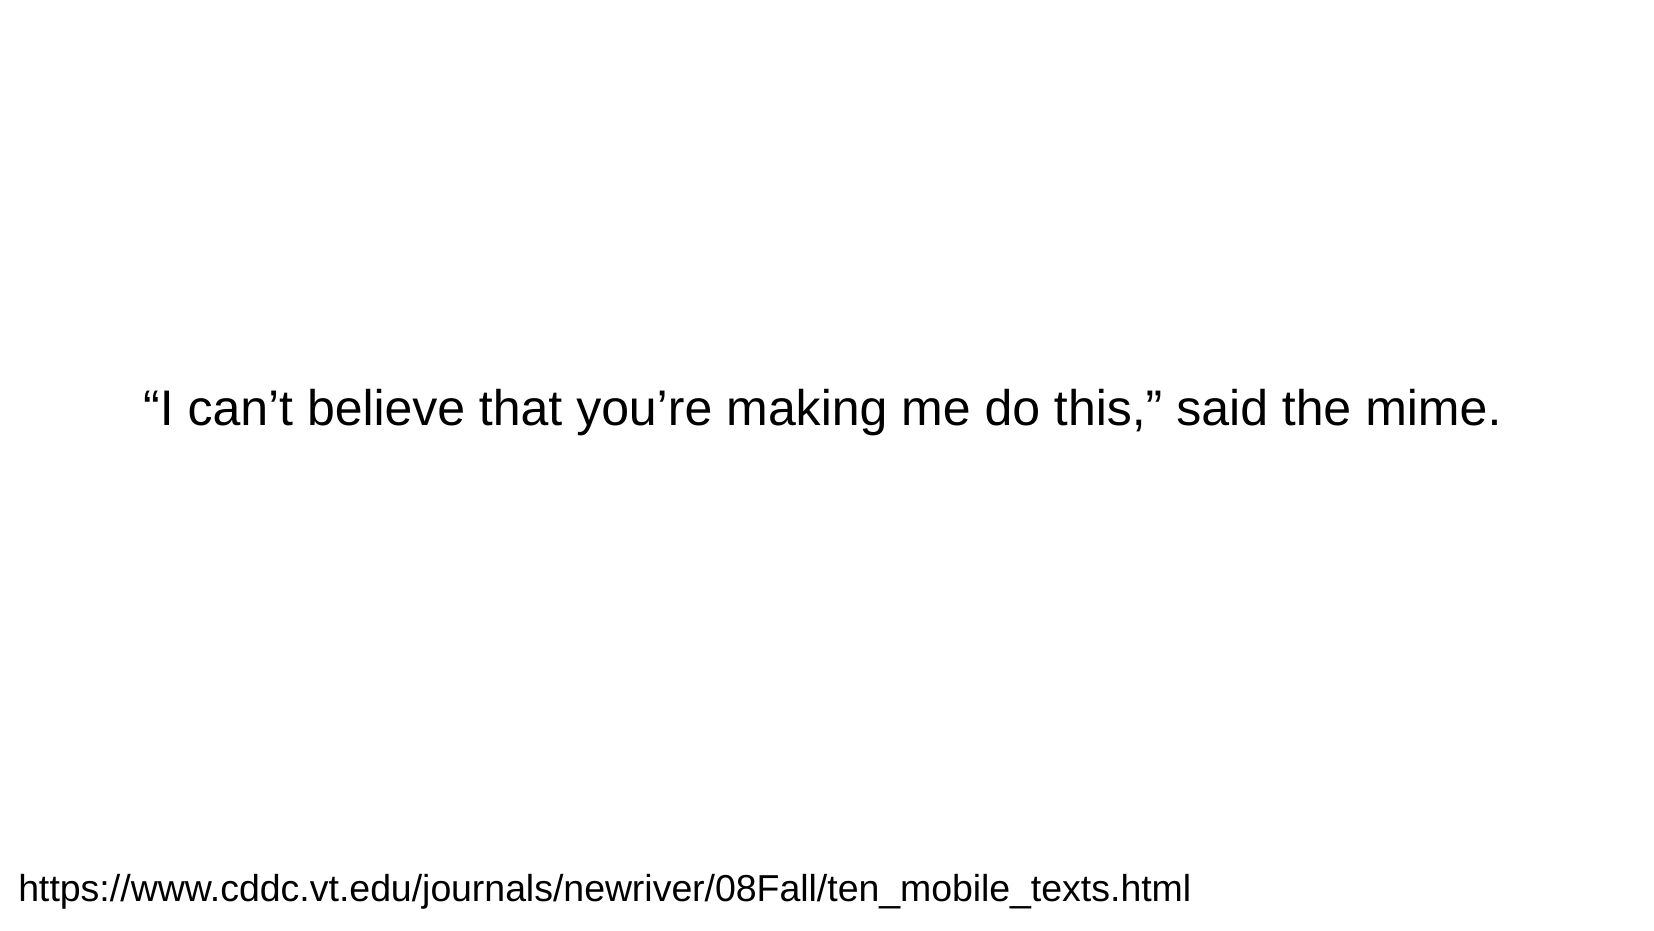

“I can’t believe that you’re making me do this,” said the mime.
https://www.cddc.vt.edu/journals/newriver/08Fall/ten_mobile_texts.html